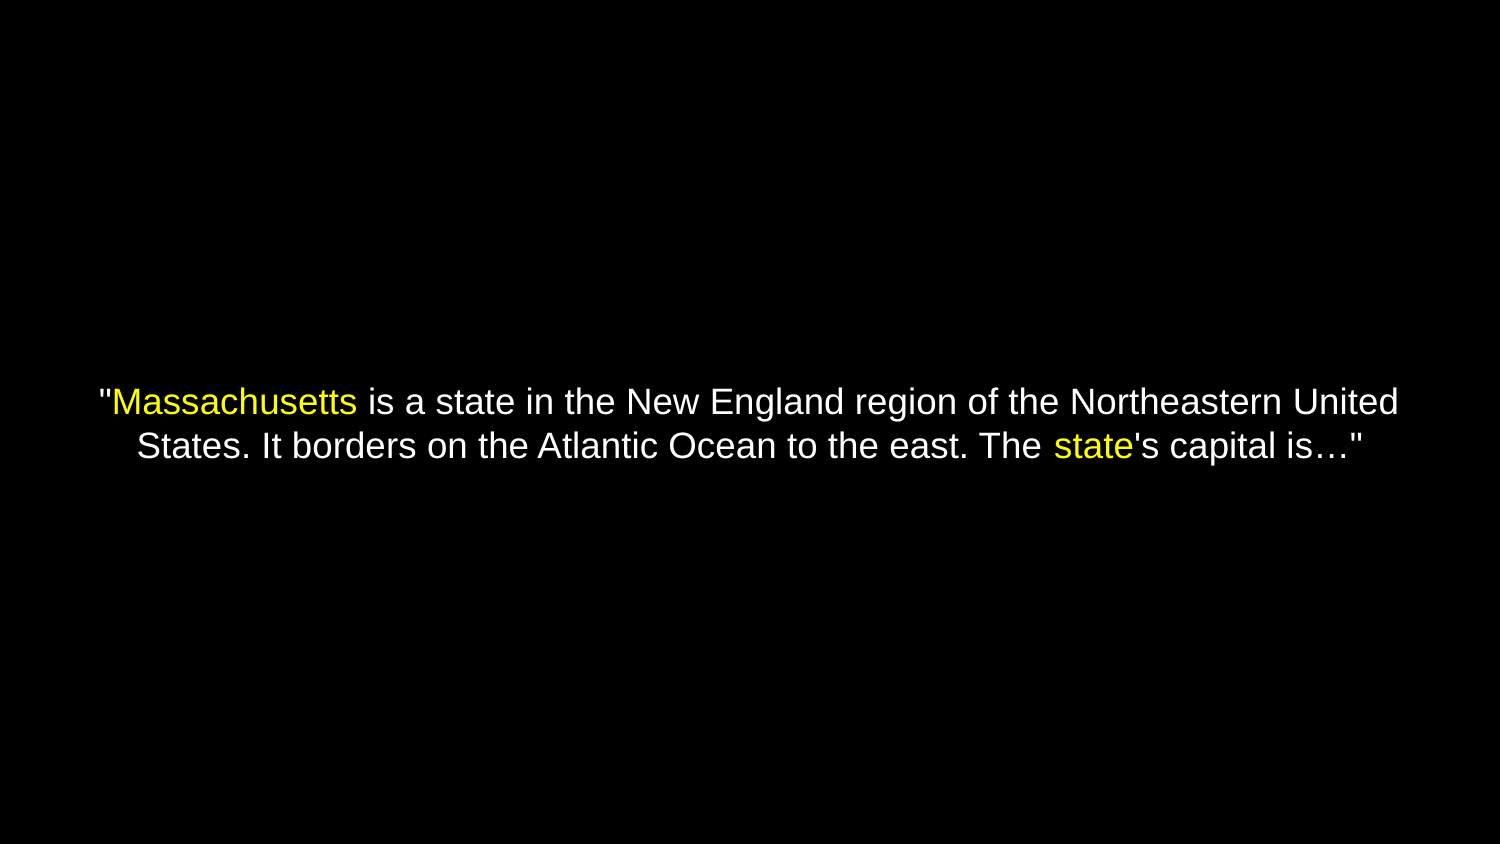

# "Massachusetts is a state in the New England region of the Northeastern United States. It borders on the Atlantic Ocean to the east. The state's capital is…"